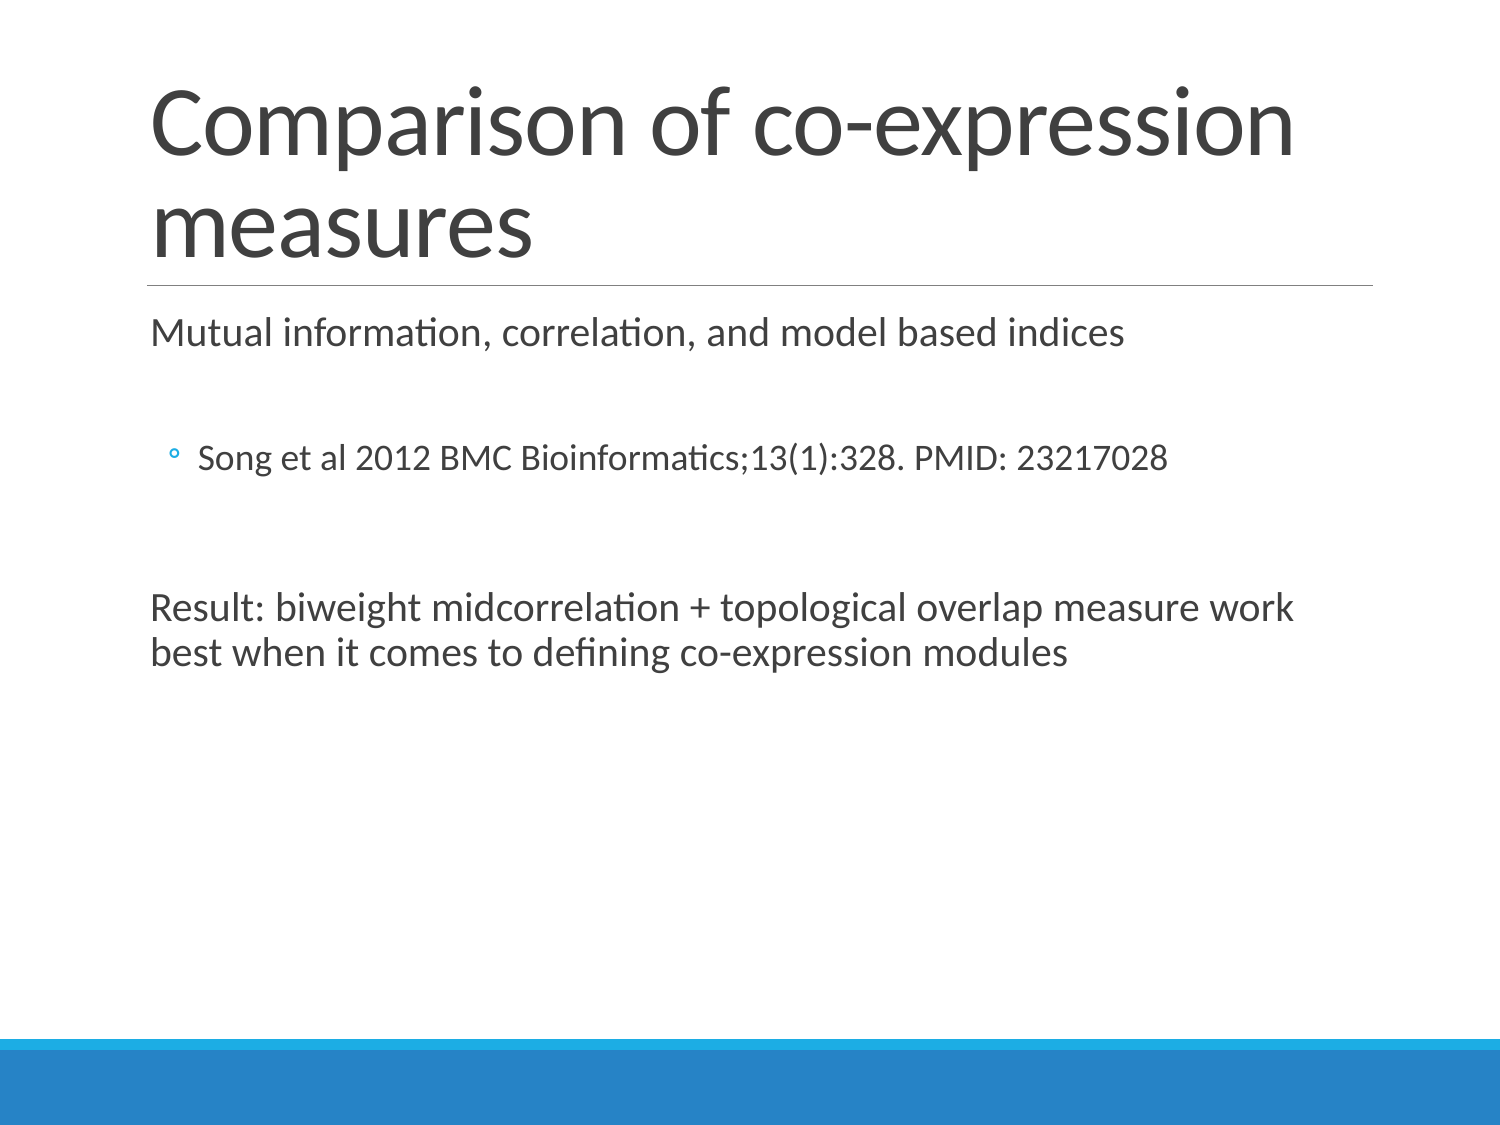

# Comparison of co-expression measures
Mutual information, correlation, and model based indices

Song et al 2012 BMC Bioinformatics;13(1):328. PMID: 23217028

Result: biweight midcorrelation + topological overlap measure work best when it comes to defining co-expression modules